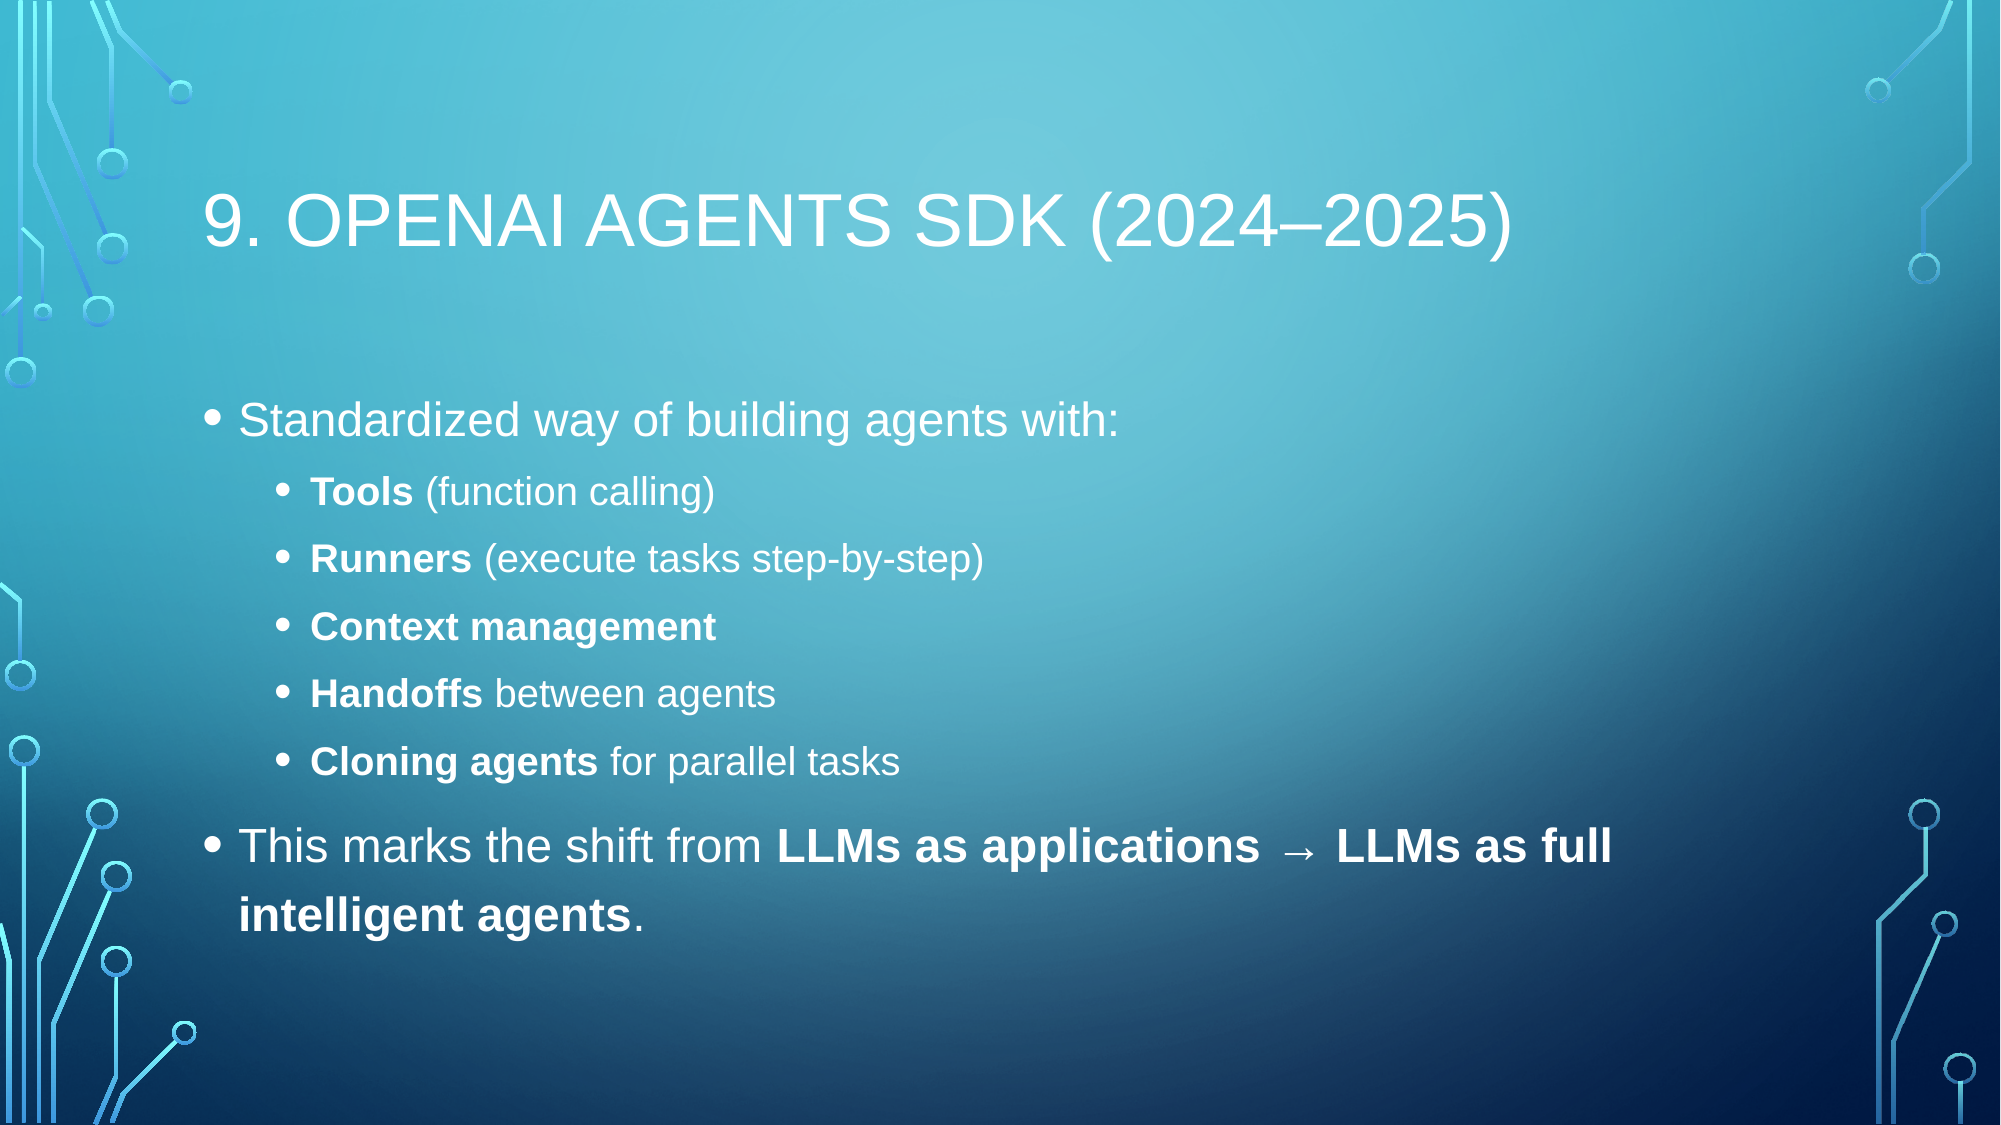

# 9. OpenAI Agents SDK (2024–2025)
Standardized way of building agents with:
Tools (function calling)
Runners (execute tasks step-by-step)
Context management
Handoffs between agents
Cloning agents for parallel tasks
This marks the shift from LLMs as applications → LLMs as full intelligent agents.